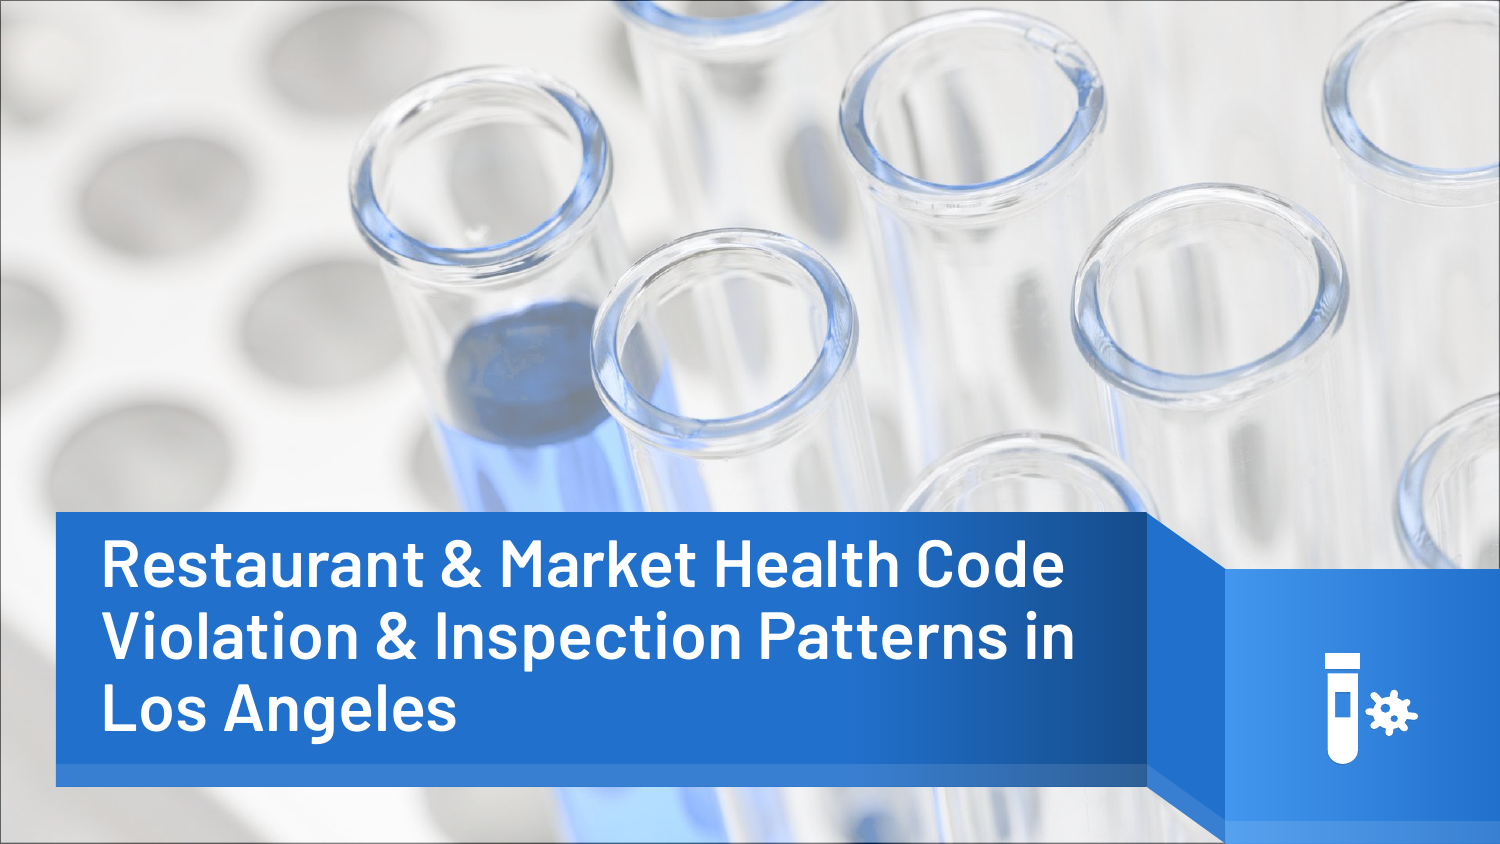

# Restaurant & Market Health Code Violation & Inspection Patterns in  Los Angeles